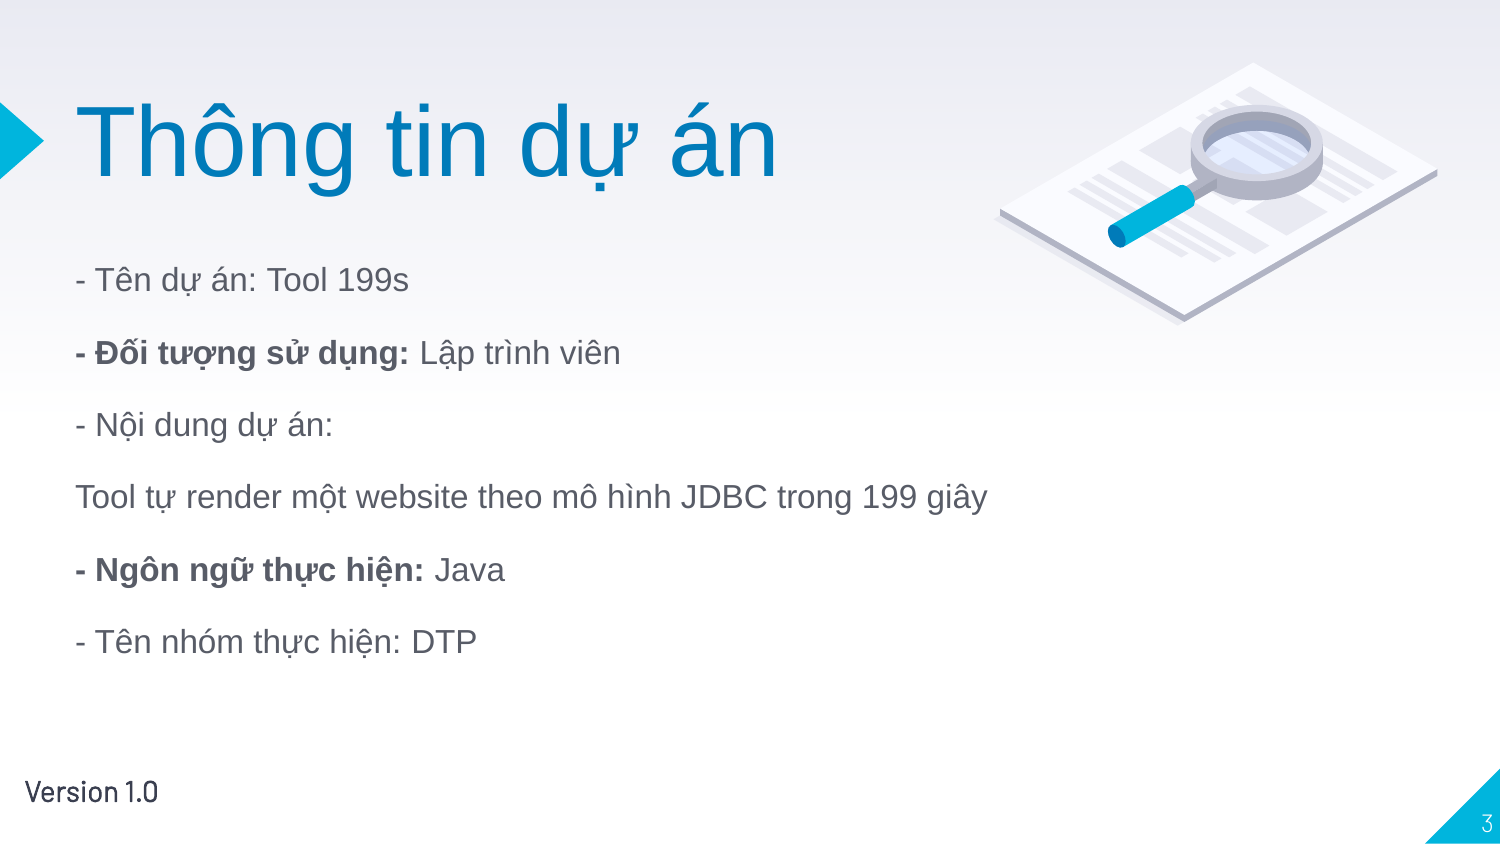

# Thông tin dự án
- Tên dự án: Tool 199s
- Đối tượng sử dụng: Lập trình viên
- Nội dung dự án:
Tool tự render một website theo mô hình JDBC trong 199 giây
- Ngôn ngữ thực hiện: Java
- Tên nhóm thực hiện: DTP
3
Version 1.0